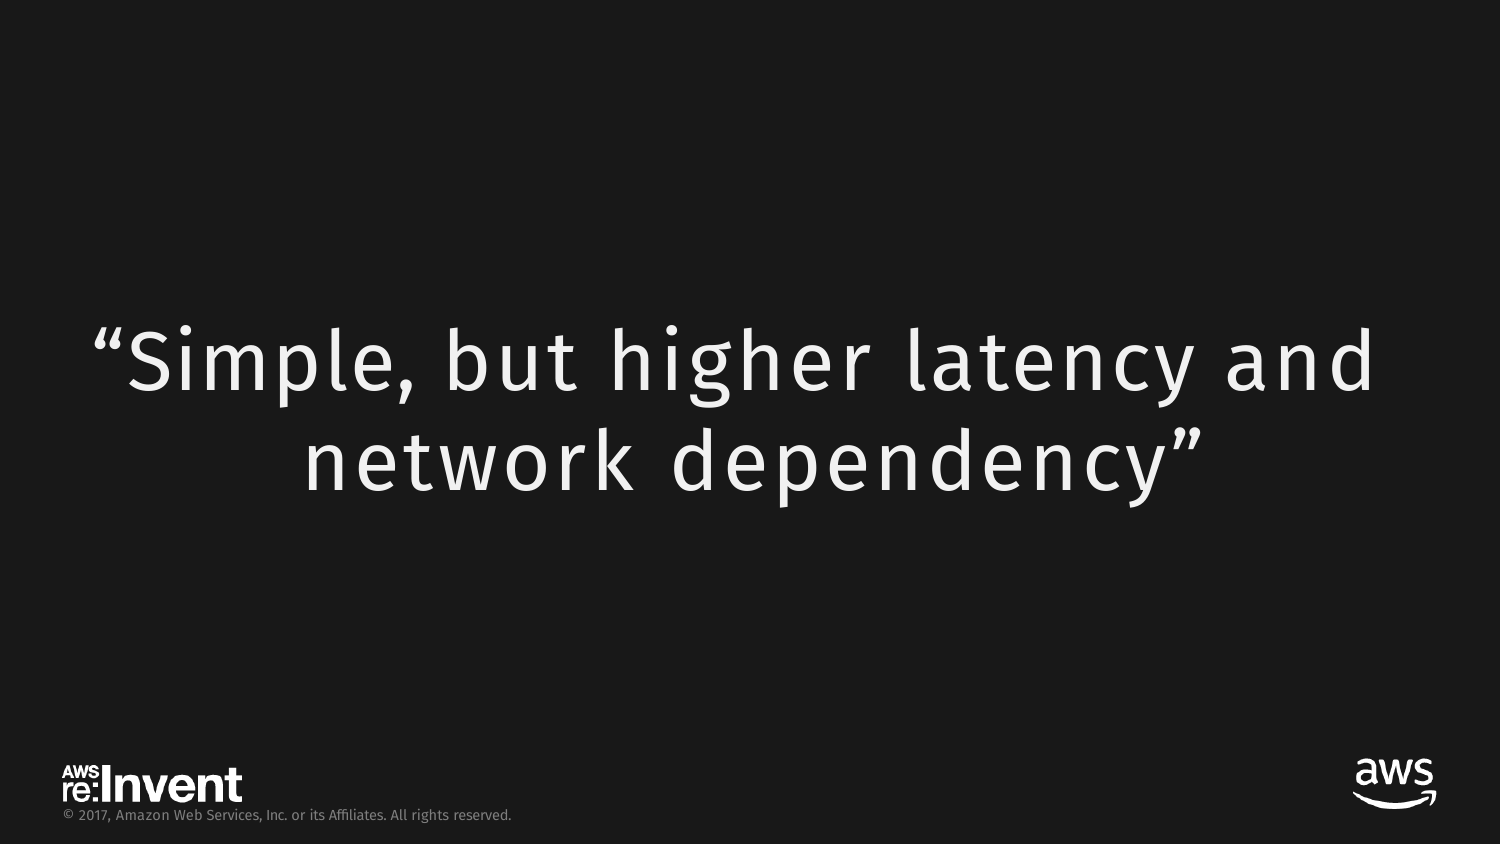

# “Simple, but higher latency and  network dependency”
© 2017, Amazon Web Services, Inc. or its Affiliates. All rights reserved.